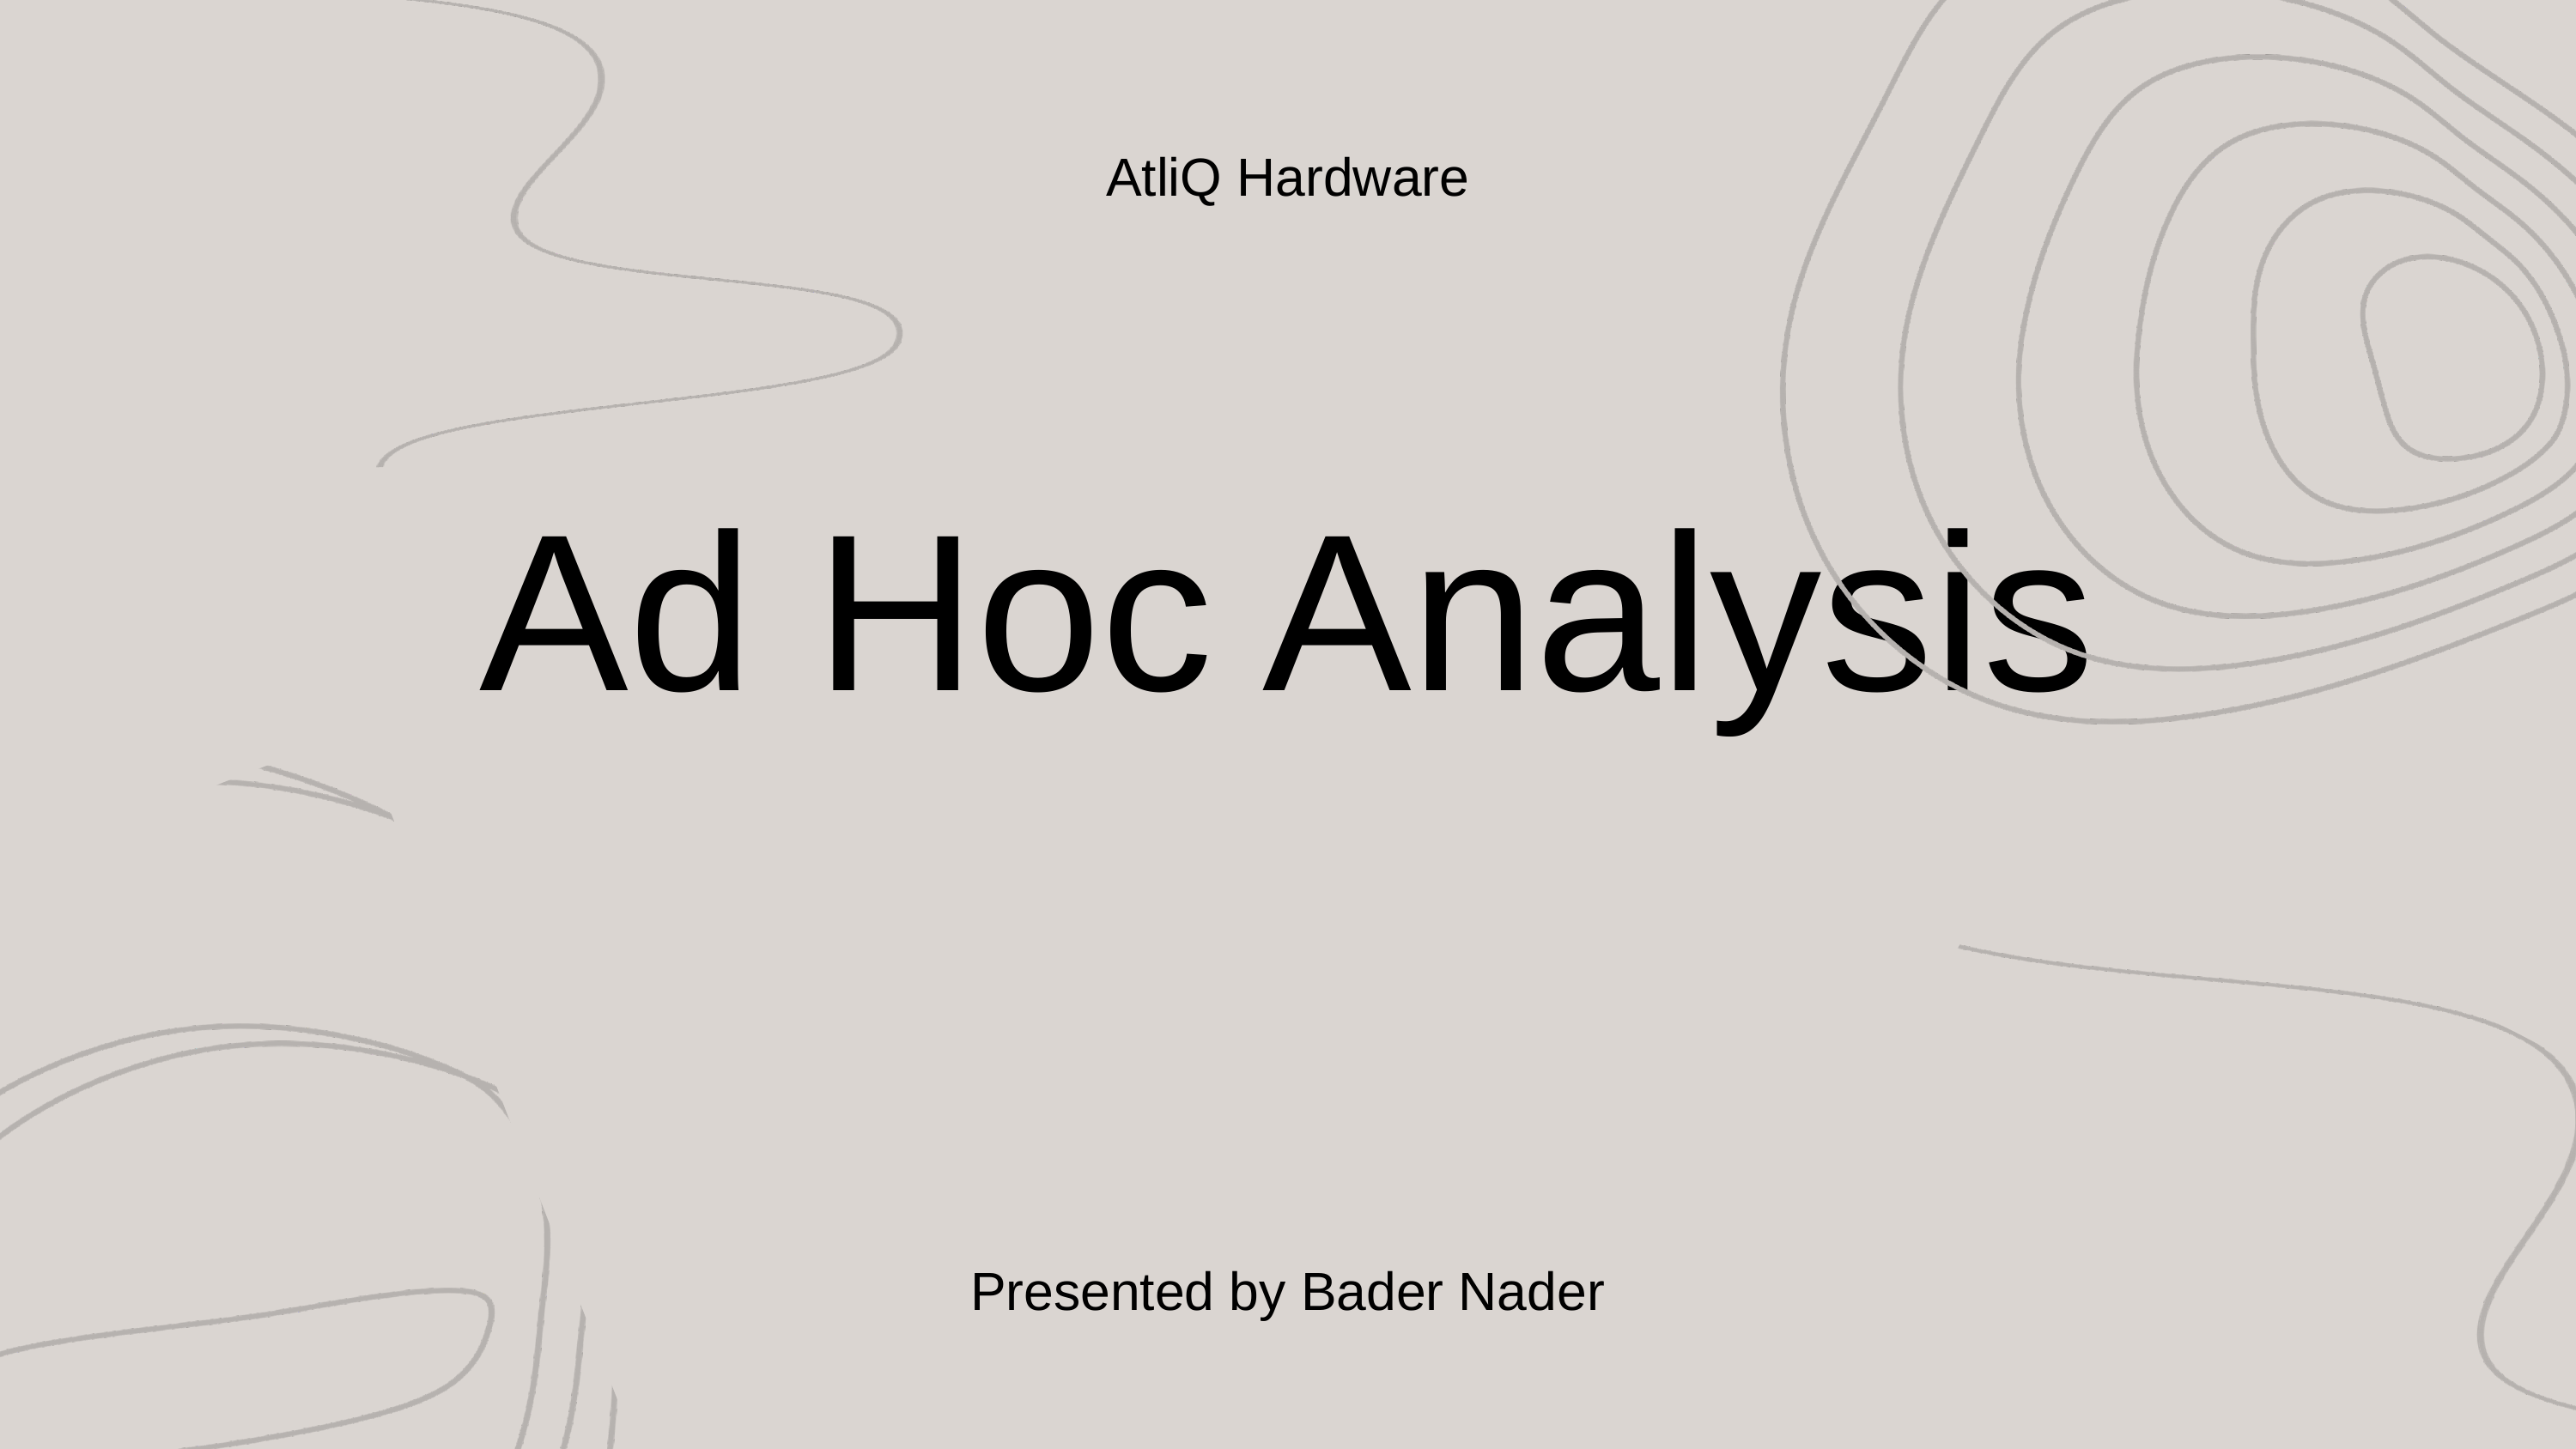

AtliQ Hardware
Ad Hoc Analysis

Presented by Bader Nader